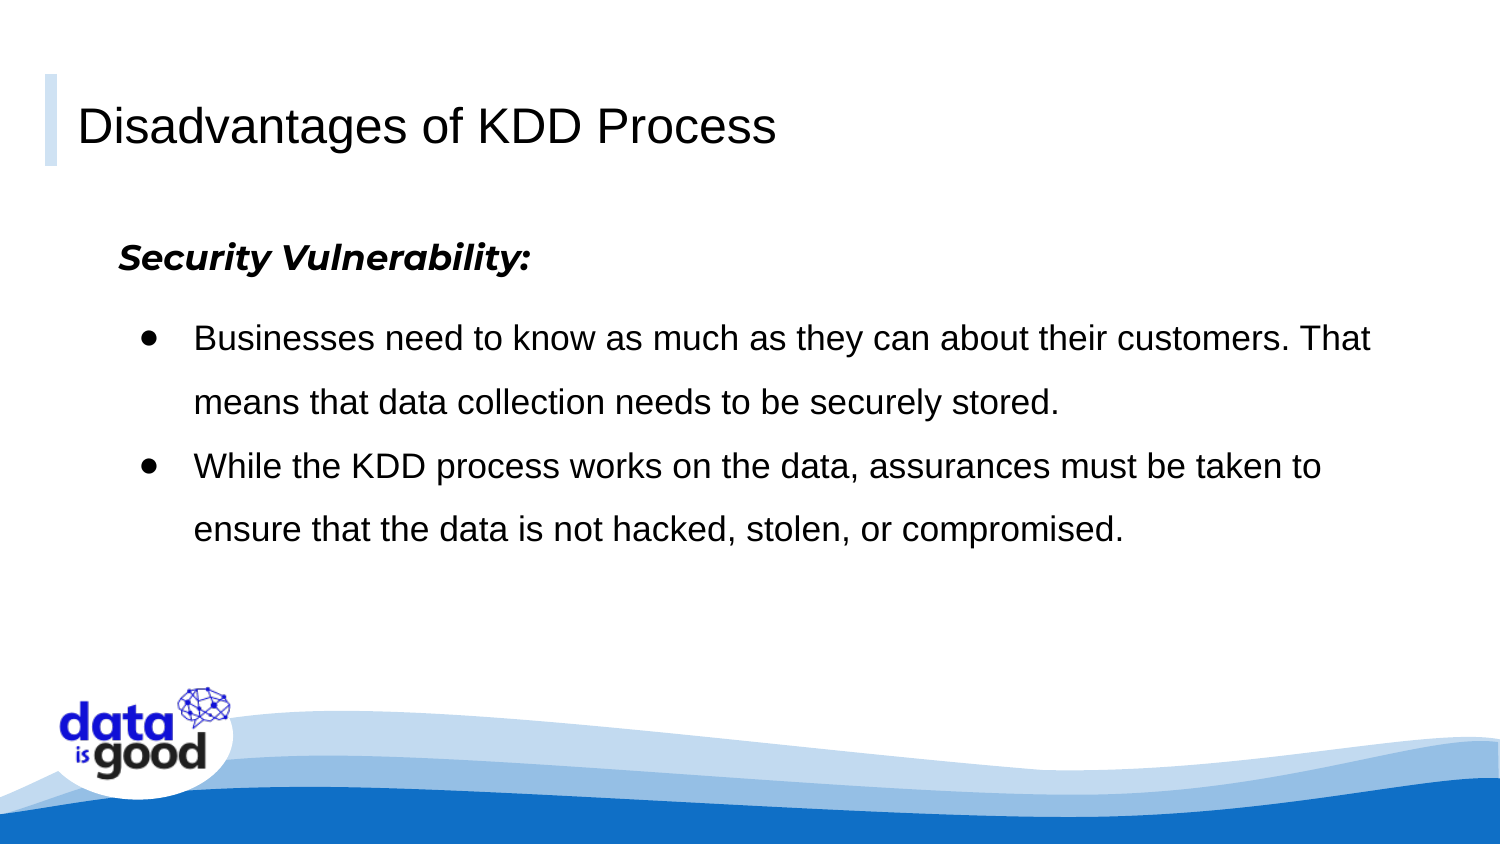

# Disadvantages of KDD Process
Security Vulnerability:
Businesses need to know as much as they can about their customers. That means that data collection needs to be securely stored.
While the KDD process works on the data, assurances must be taken to ensure that the data is not hacked, stolen, or compromised.